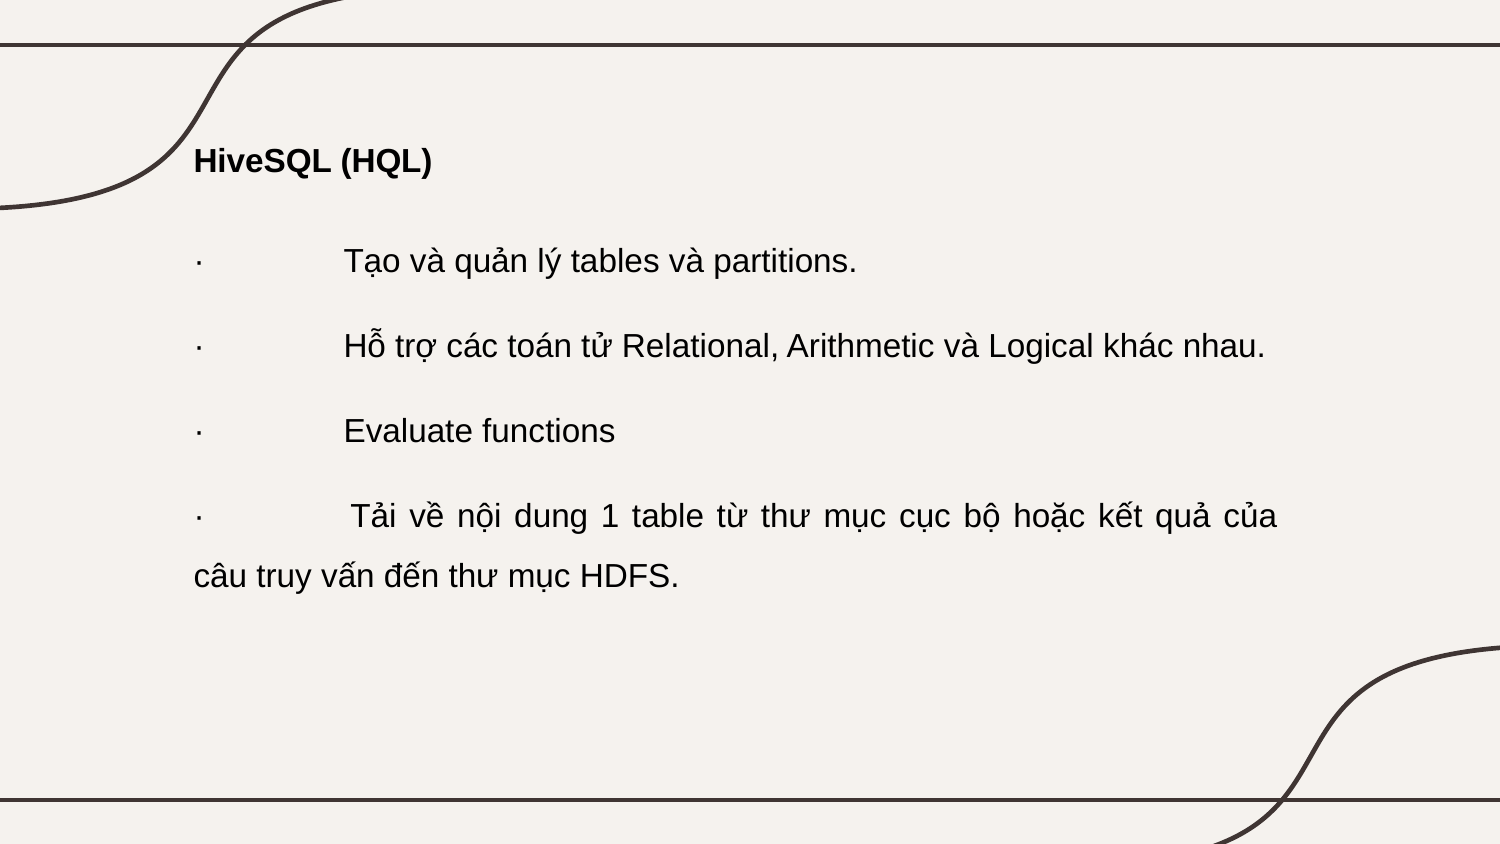

HiveSQL (HQL)
·  	Tạo và quản lý tables và partitions.
·  	Hỗ trợ các toán tử Relational, Arithmetic và Logical khác nhau.
·  	Evaluate functions
·  	Tải về nội dung 1 table từ thư mục cục bộ hoặc kết quả của câu truy vấn đến thư mục HDFS.